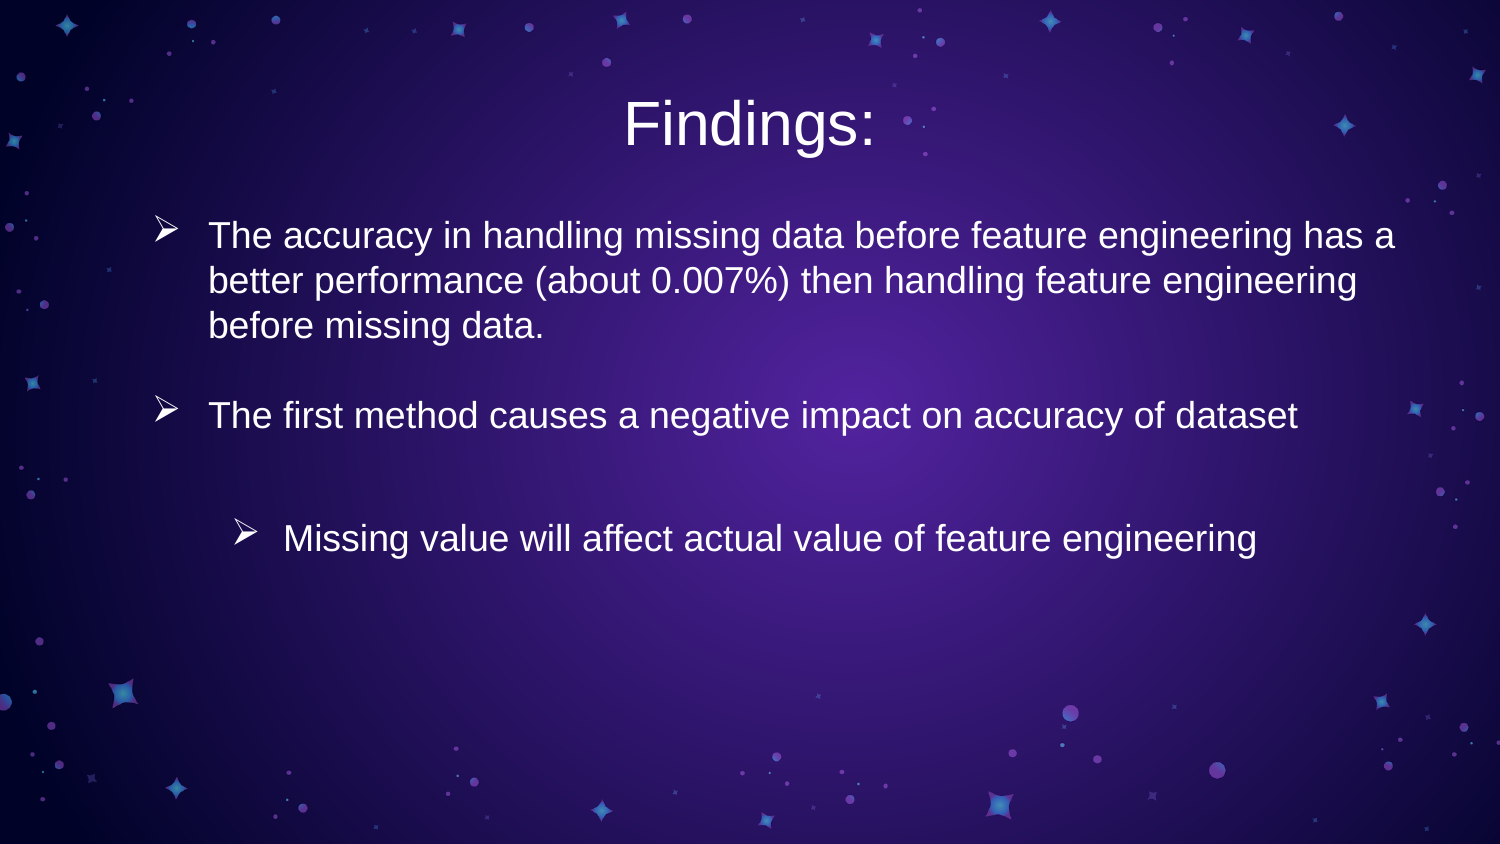

# Findings:
The accuracy in handling missing data before feature engineering has a better performance (about 0.007%) then handling feature engineering before missing data.

The first method causes a negative impact on accuracy of dataset

Missing value will affect actual value of feature engineering